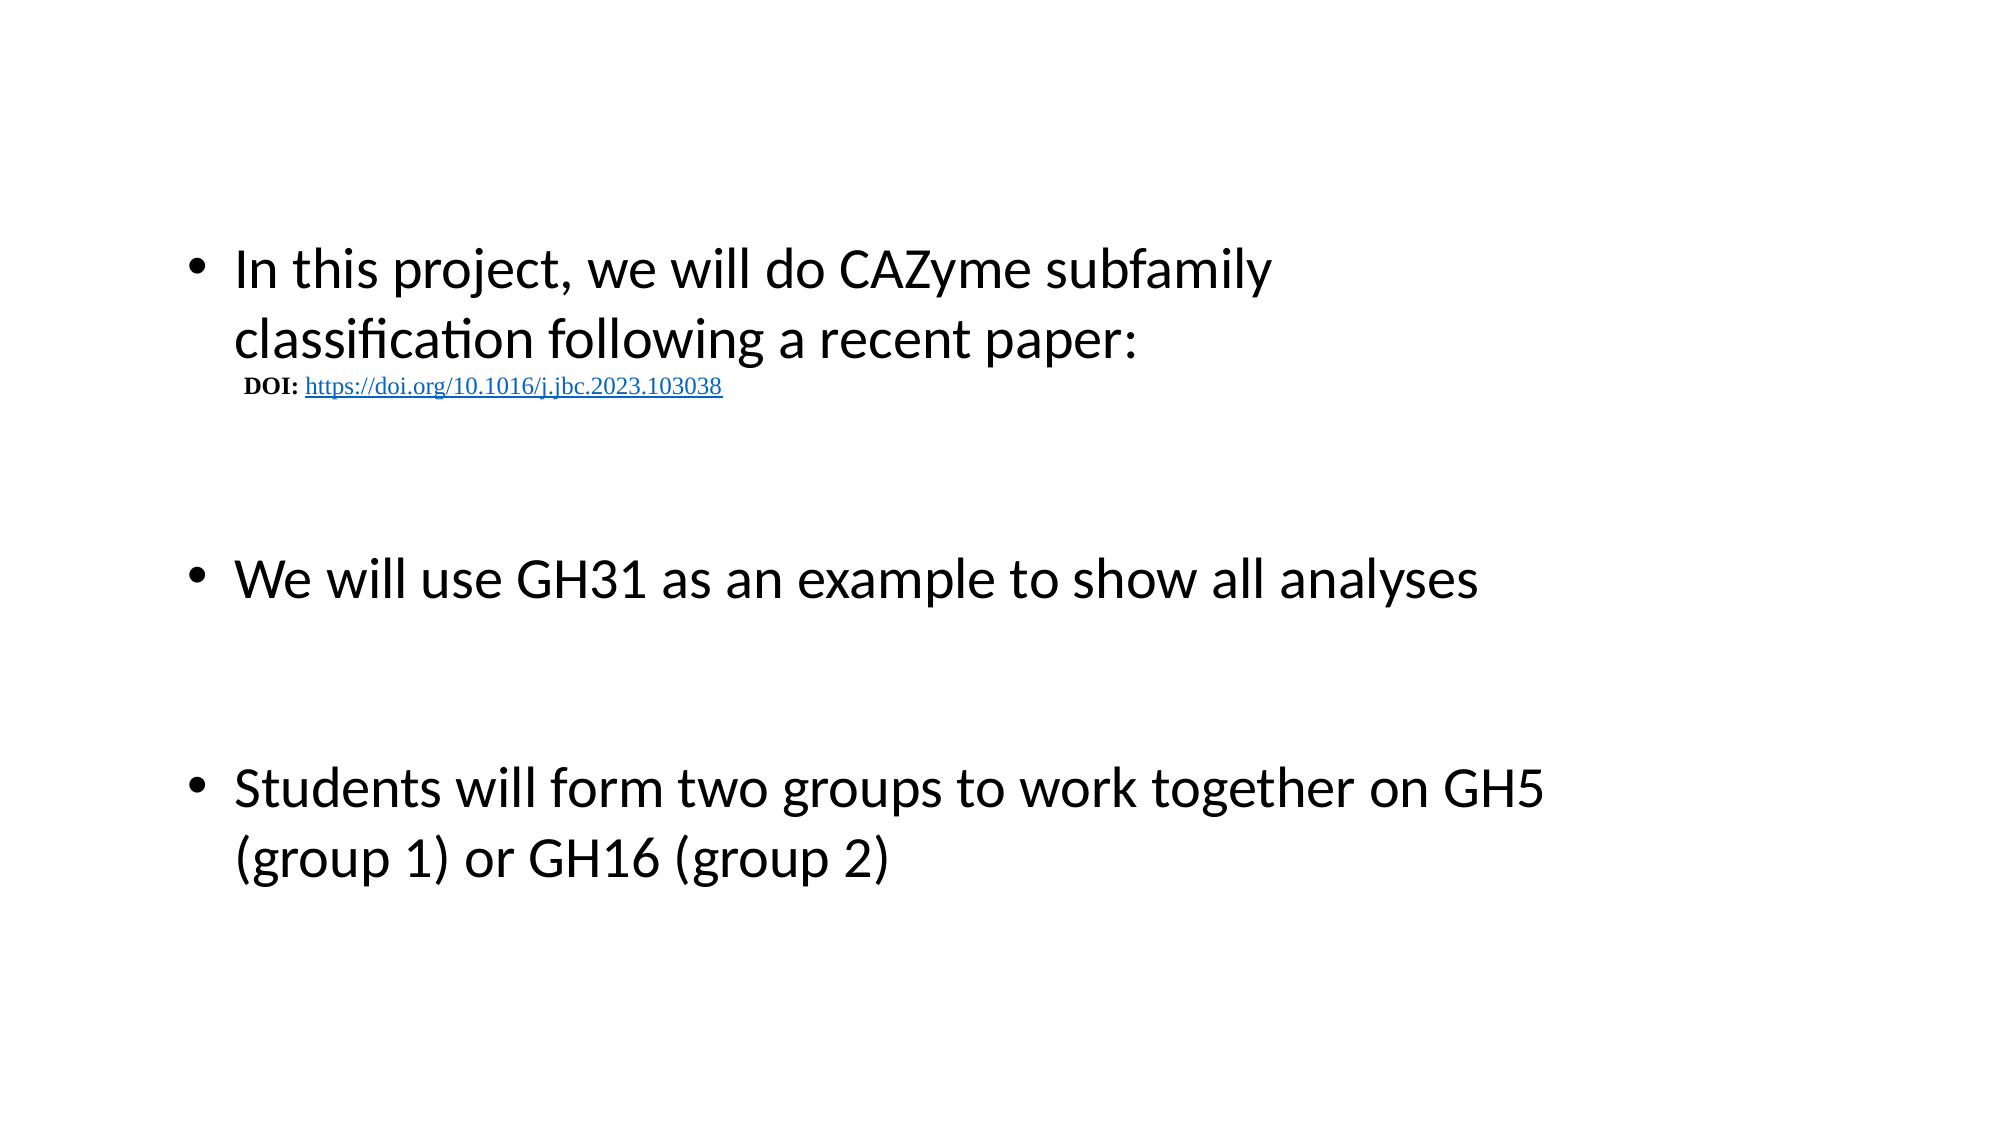

In this project, we will do CAZyme subfamily classification following a recent paper:
         DOI: https://doi.org/10.1016/j.jbc.2023.103038

We will use GH31 as an example to show all analyses

Students will form two groups to work together on GH5 (group 1) or GH16 (group 2)